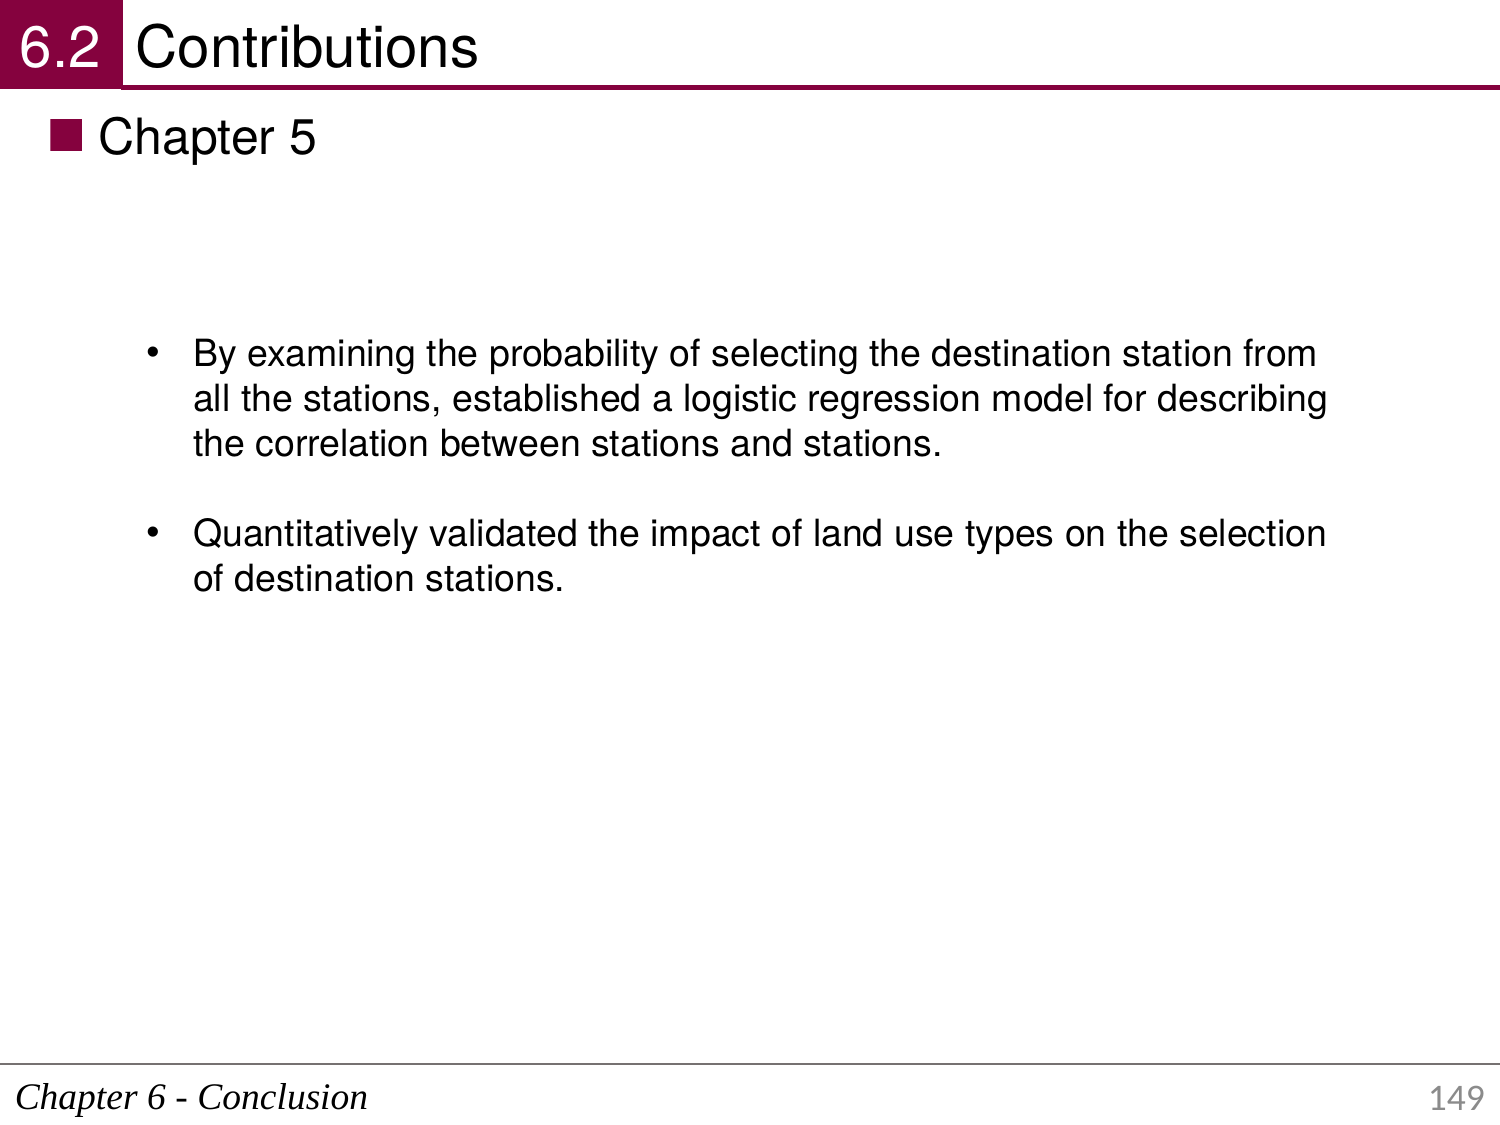

6.2
Contributions
Chapter 5

By examining the probability of selecting the destination station from all the stations, established a logistic regression model for describing the correlation between stations and stations.

Quantitatively validated the impact of land use types on the selection of destination stations.
Chapter 6 - Conclusion
149